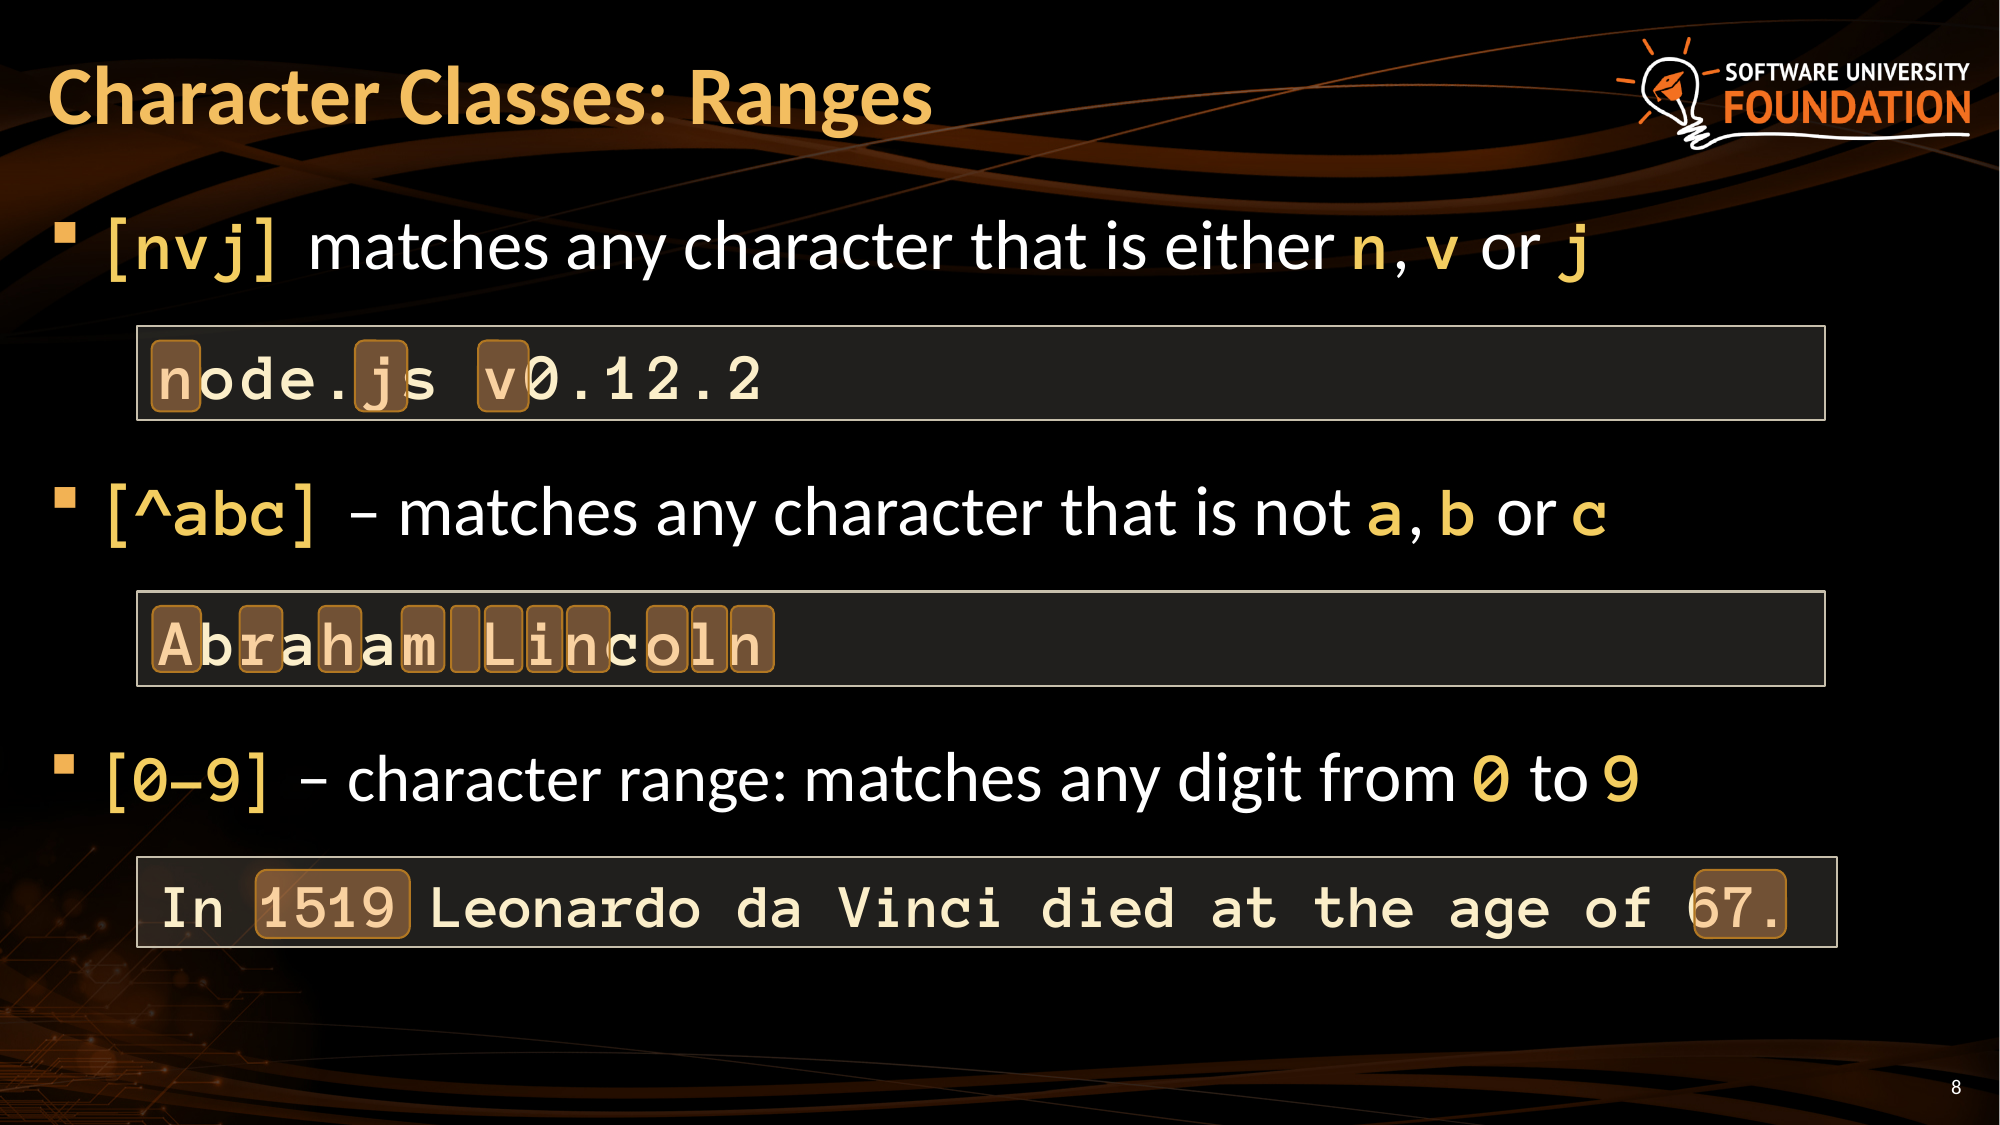

# Character Classes: Ranges
[nvj] matches any character that is either n, v or j

[^abc] – matches any character that is not a, b or c

[0-9] – character range: matches any digit from 0 to 9
node.js v0.12.2

Abraham Lincoln

In 1519 Leonardo da Vinci died at the age of 67.

8